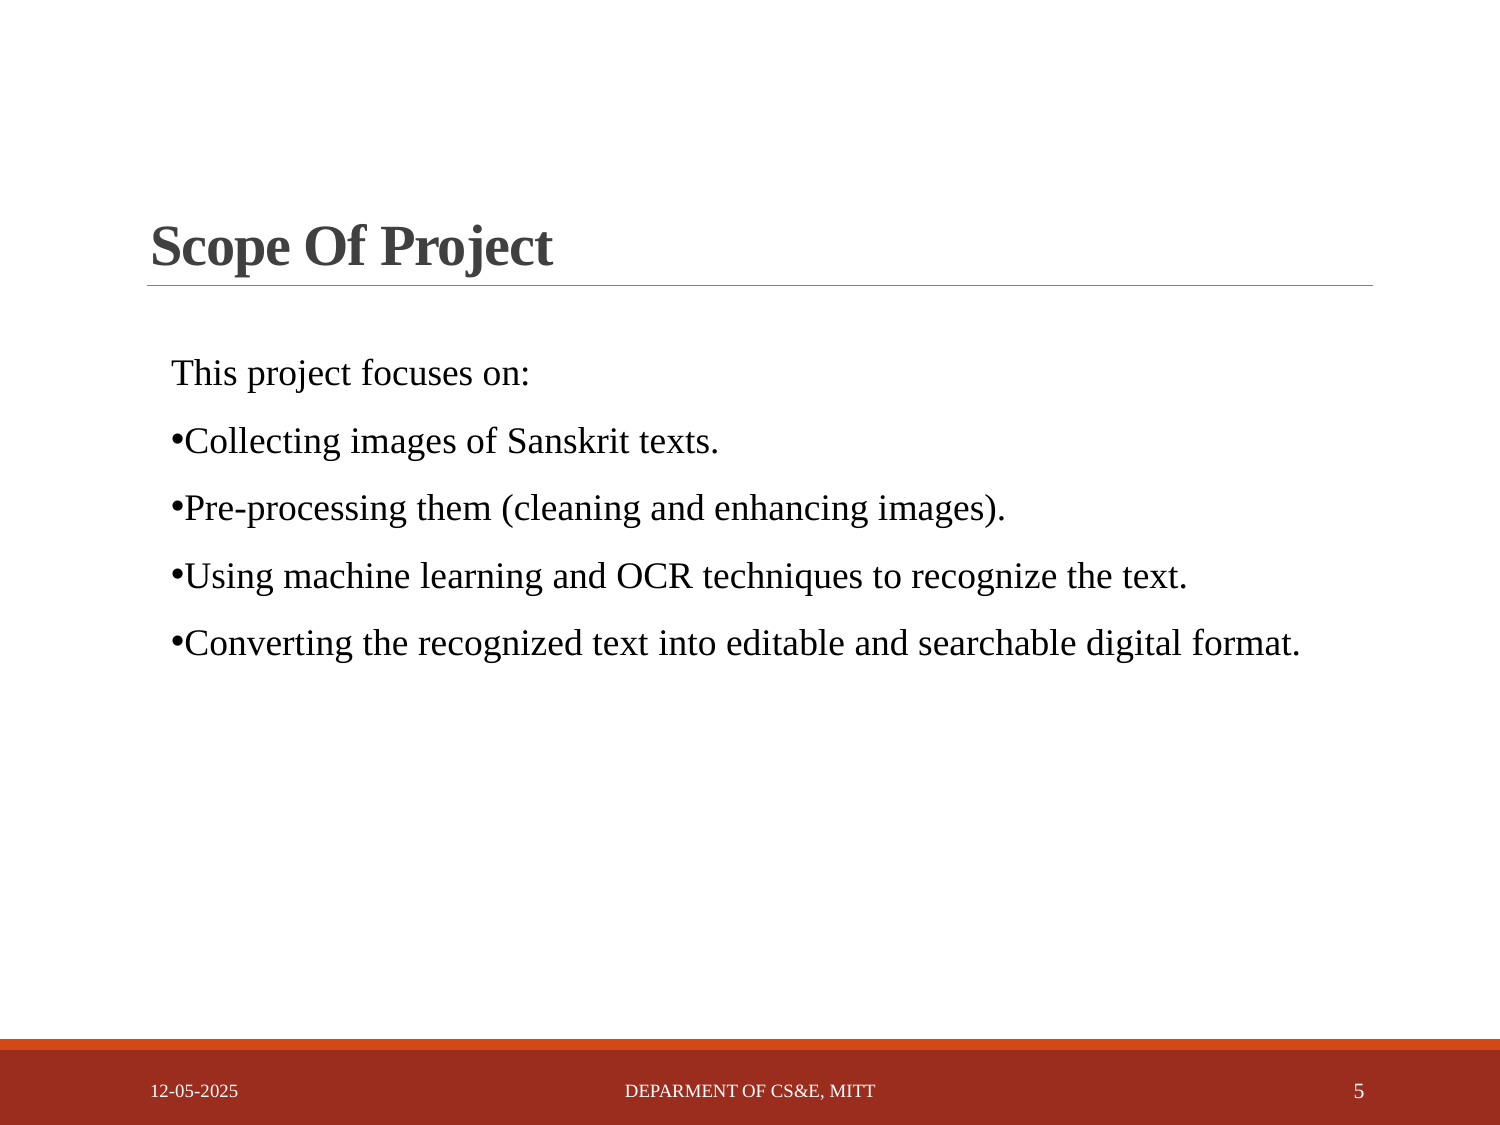

# Scope Of Project
This project focuses on:
Collecting images of Sanskrit texts.
Pre-processing them (cleaning and enhancing images).
Using machine learning and OCR techniques to recognize the text.
Converting the recognized text into editable and searchable digital format.

12-05-2025
DEPARMENT OF CS&E, MITT
5